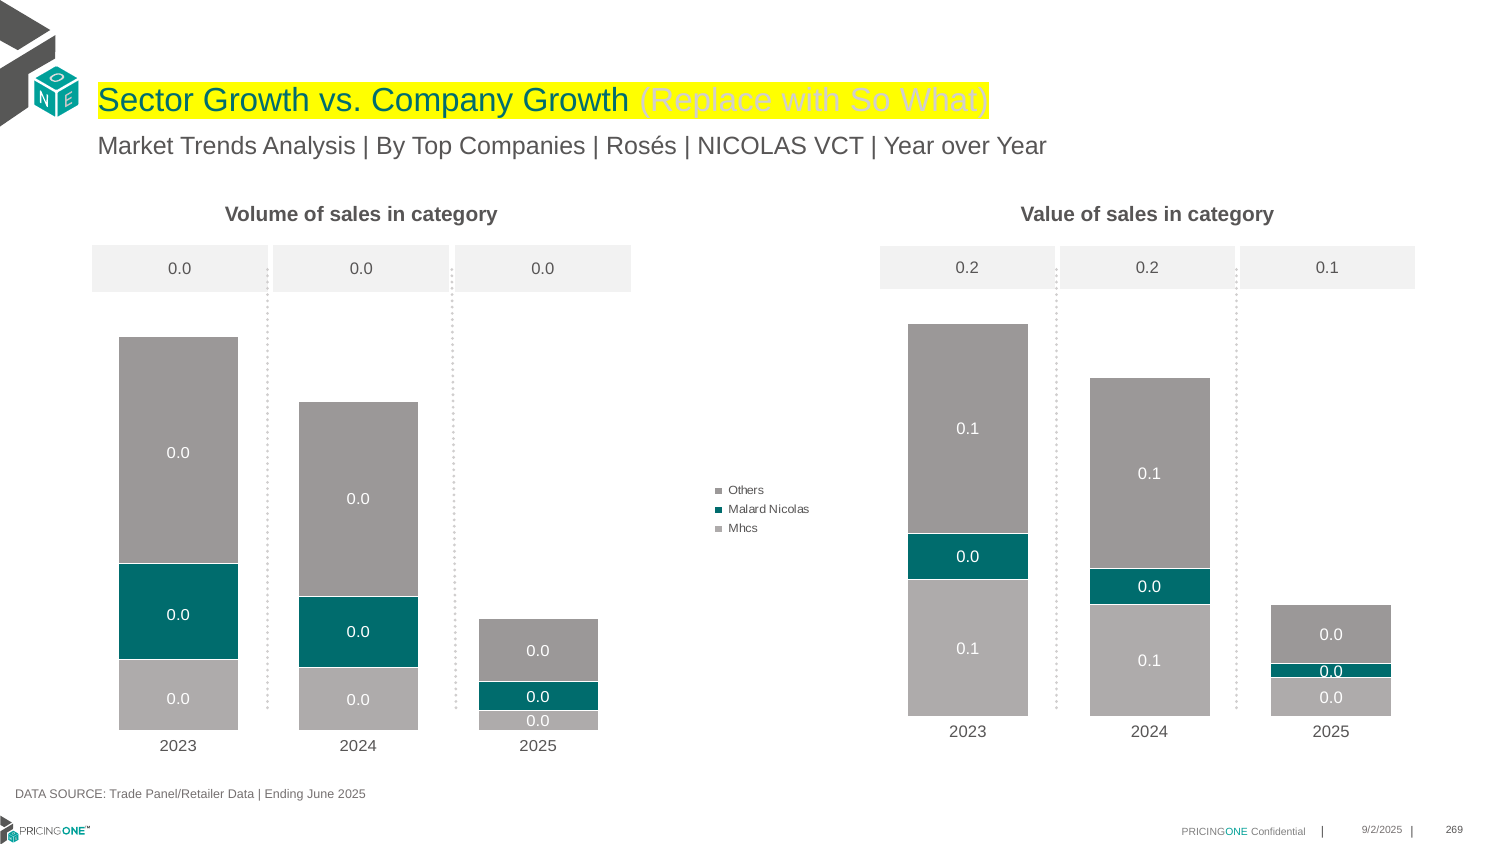

# Sector Growth vs. Company Growth (Replace with So What)
Market Trends Analysis | By Top Companies | Rosés | NICOLAS VCT | Year over Year
| Value of sales in category |  |  |
| --- | --- | --- |
| 0.2 | 0.2 | 0.1 |
| Volume of sales in category |  |  |
| --- | --- | --- |
| 0.0 | 0.0 | 0.0 |

### Chart

| Category | Mhcs | Malard Nicolas | Others |
|---|---|---|---|
| 2023 | 0.081483 | 0.027791 | 0.124924 |
| 2024 | 0.066517 | 0.021605 | 0.113988 |
| 2025 | 0.022948 | 0.008187 | 0.035213 |

### Chart

| Category | Mhcs | Malard Nicolas | Others |
|---|---|---|---|
| 2023 | 0.000572 | 0.00078 | 0.001831 |
| 2024 | 0.000511 | 0.000572 | 0.001575 |
| 2025 | 0.000164 | 0.00023 | 0.000514 |
DATA SOURCE: Trade Panel/Retailer Data | Ending June 2025

9/2/2025
269